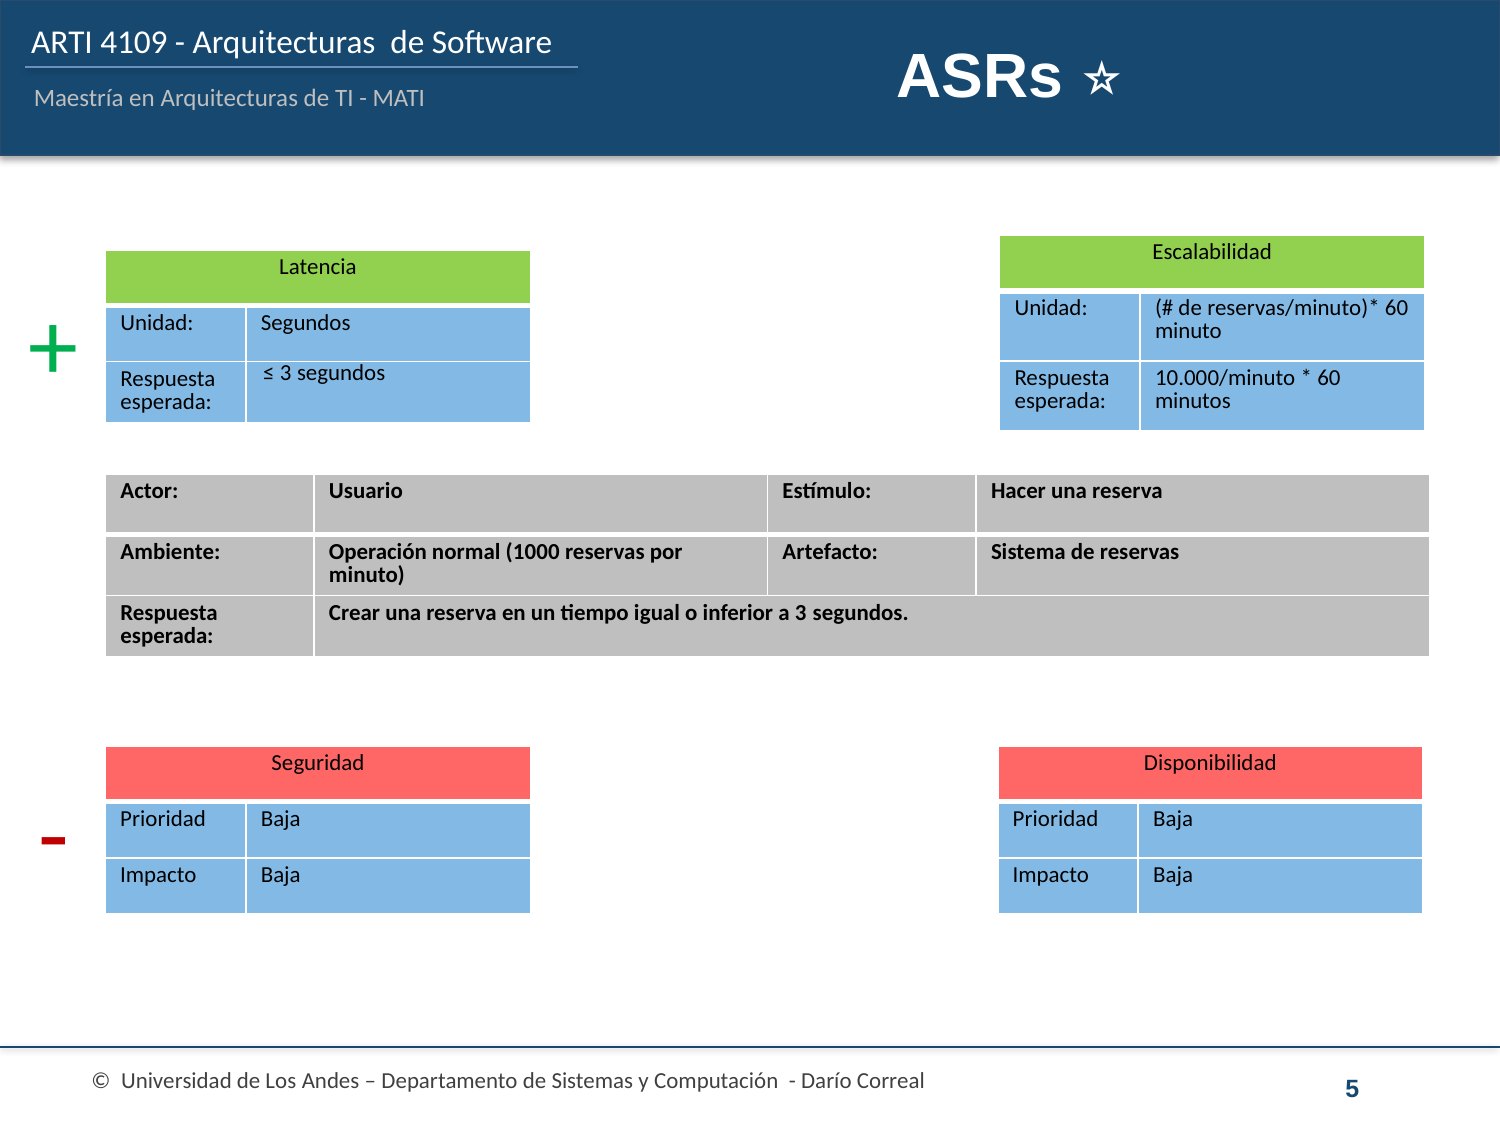

# ASRs ⭐
| Escalabilidad |  |
| --- | --- |
| Unidad: | (# de reservas/minuto)\* 60 minuto |
| Respuesta esperada: | 10.000/minuto \* 60 minutos |
| Latencia |  |
| --- | --- |
| Unidad: | Segundos |
| Respuesta esperada: | ≤ 3 segundos |
+
| Actor: | Usuario | Estímulo: | Hacer una reserva |
| --- | --- | --- | --- |
| Ambiente: | Operación normal (1000 reservas por minuto) | Artefacto: | Sistema de reservas |
| Respuesta esperada: | Crear una reserva en un tiempo igual o inferior a 3 segundos. |  |  |
| Seguridad |  |
| --- | --- |
| Prioridad | Baja |
| Impacto | Baja |
| Disponibilidad |  |
| --- | --- |
| Prioridad | Baja |
| Impacto | Baja |
-
5
©  Universidad de Los Andes – Departamento de Sistemas y Computación  - Darío Correal